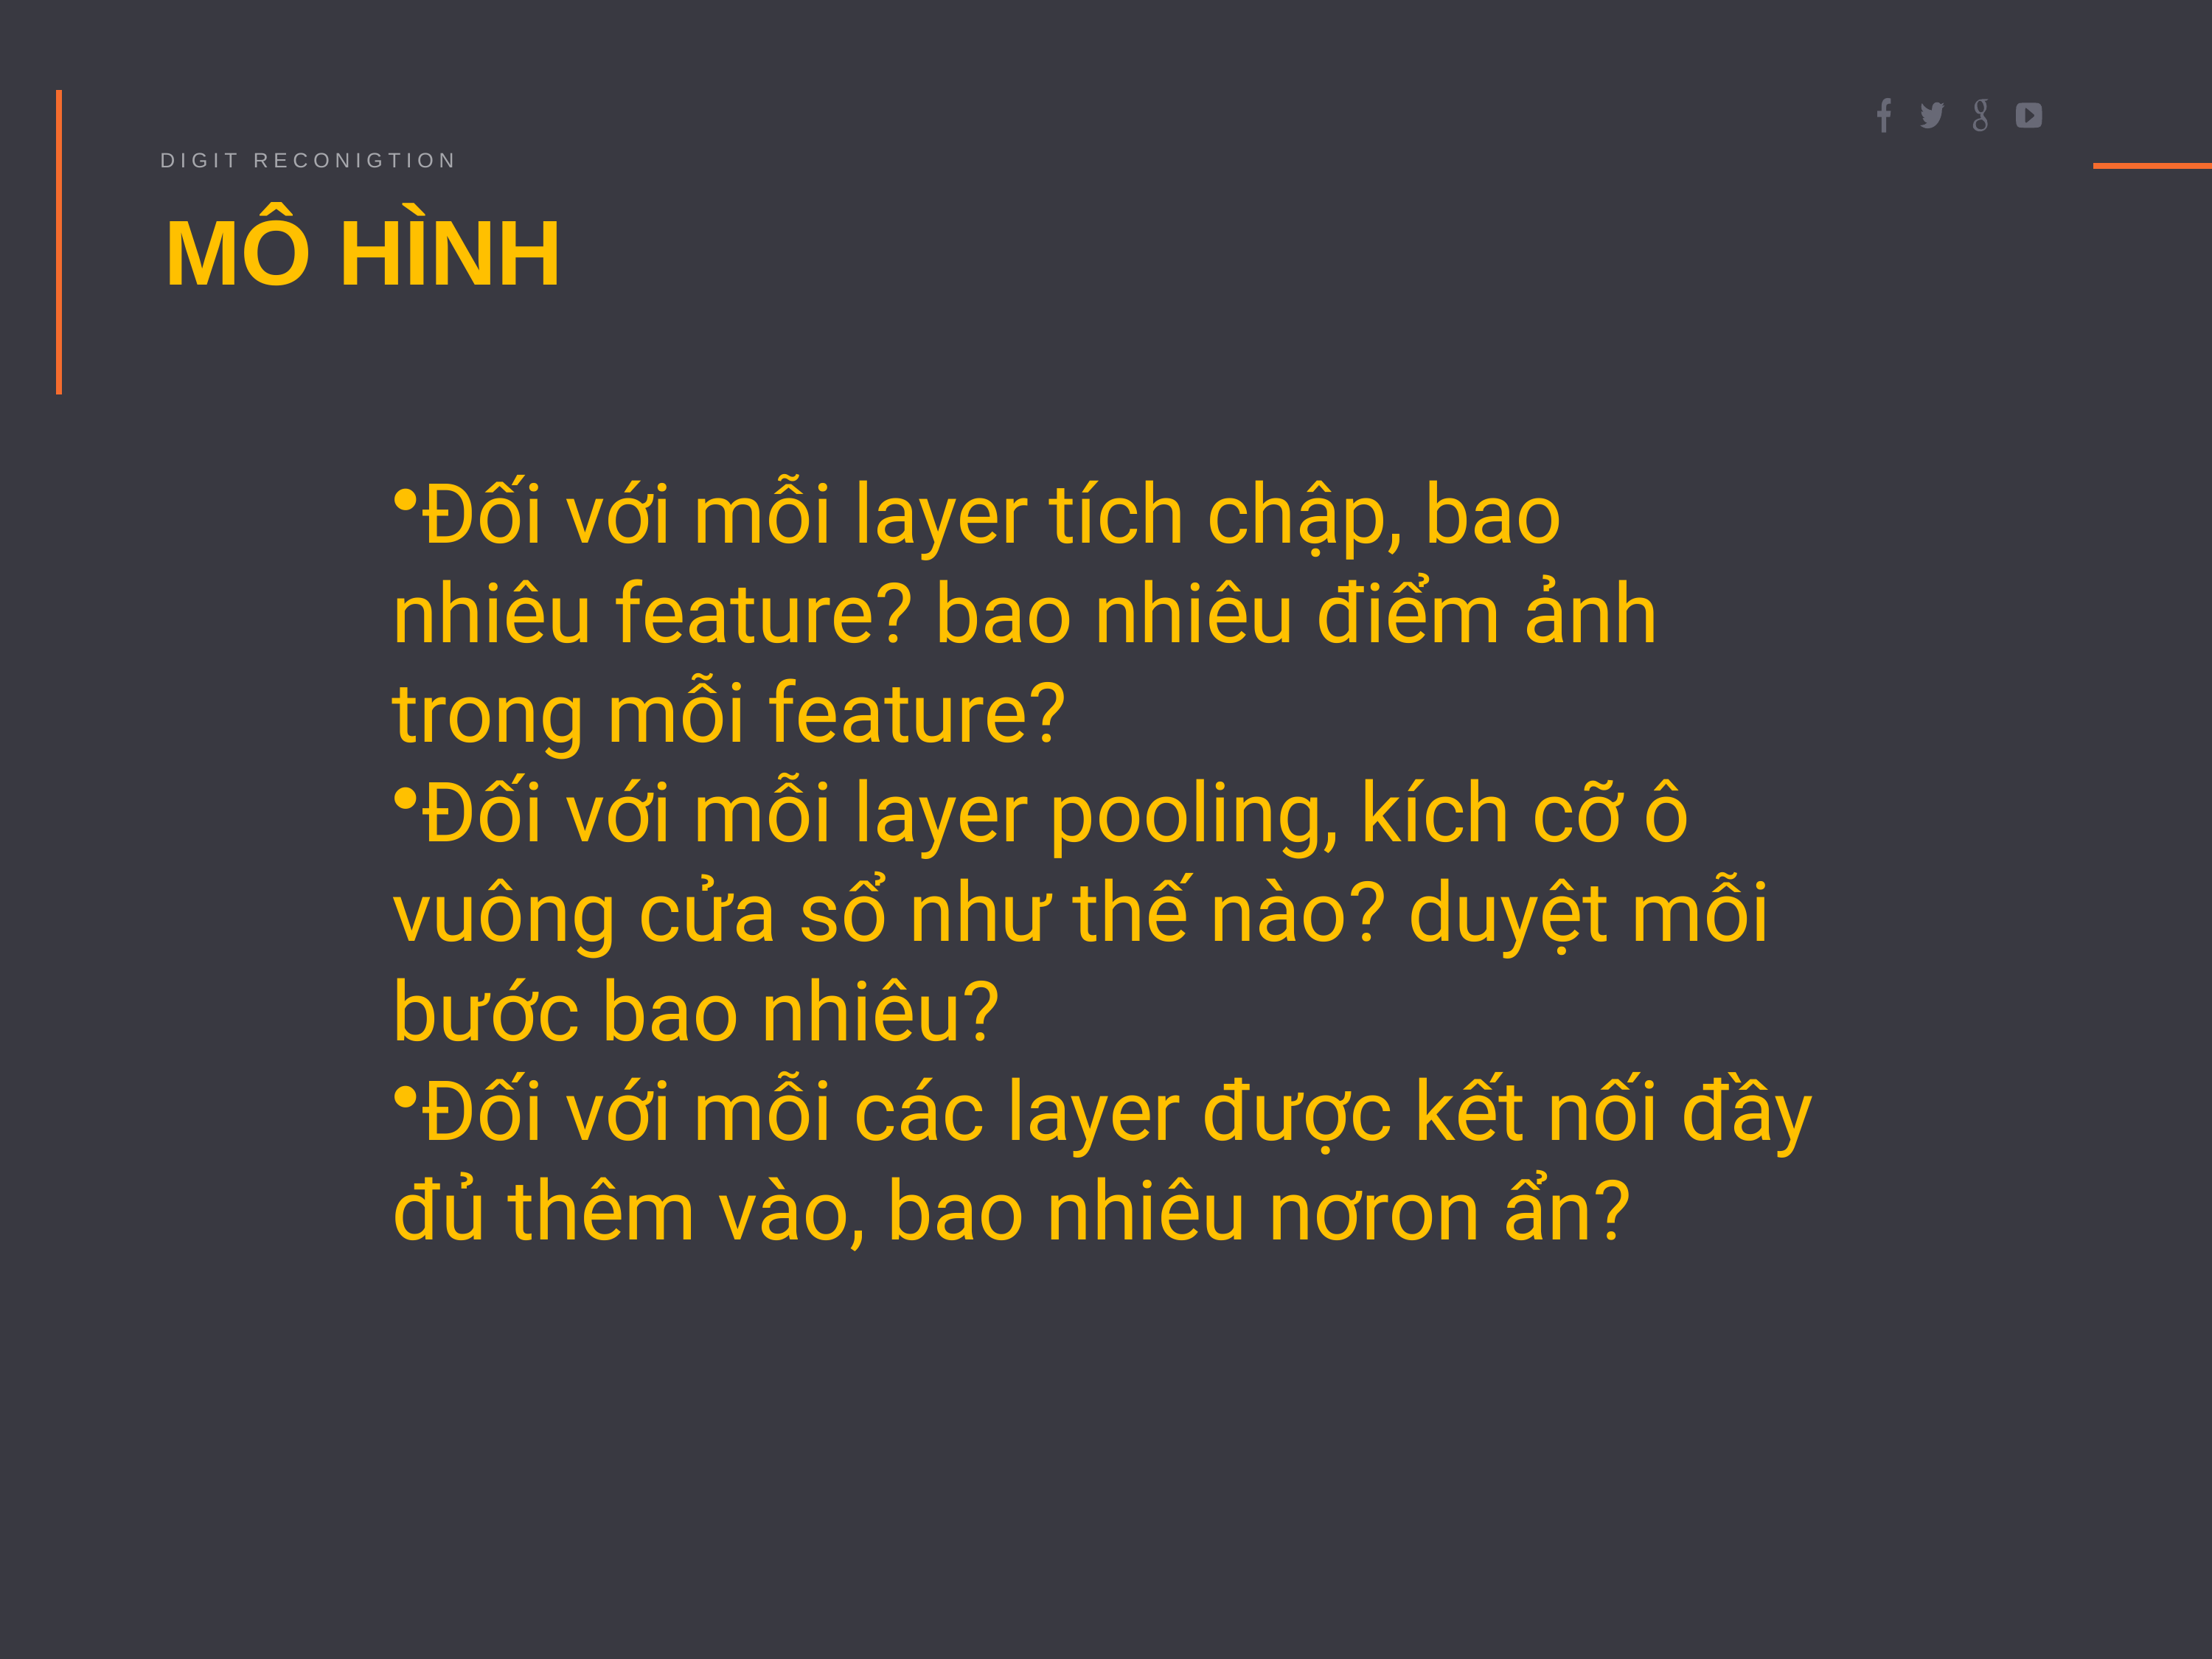

Digit reconigtion
MÔ HÌNH
Đối với mỗi layer tích chập, bao nhiêu feature? bao nhiêu điểm ảnh trong mỗi feature?
Đối với mỗi layer pooling, kích cỡ ô vuông cửa sổ như thế nào? duyệt mỗi bước bao nhiêu?
Đối với mỗi các layer được kết nối đầy đủ thêm vào, bao nhiêu nơron ẩn?